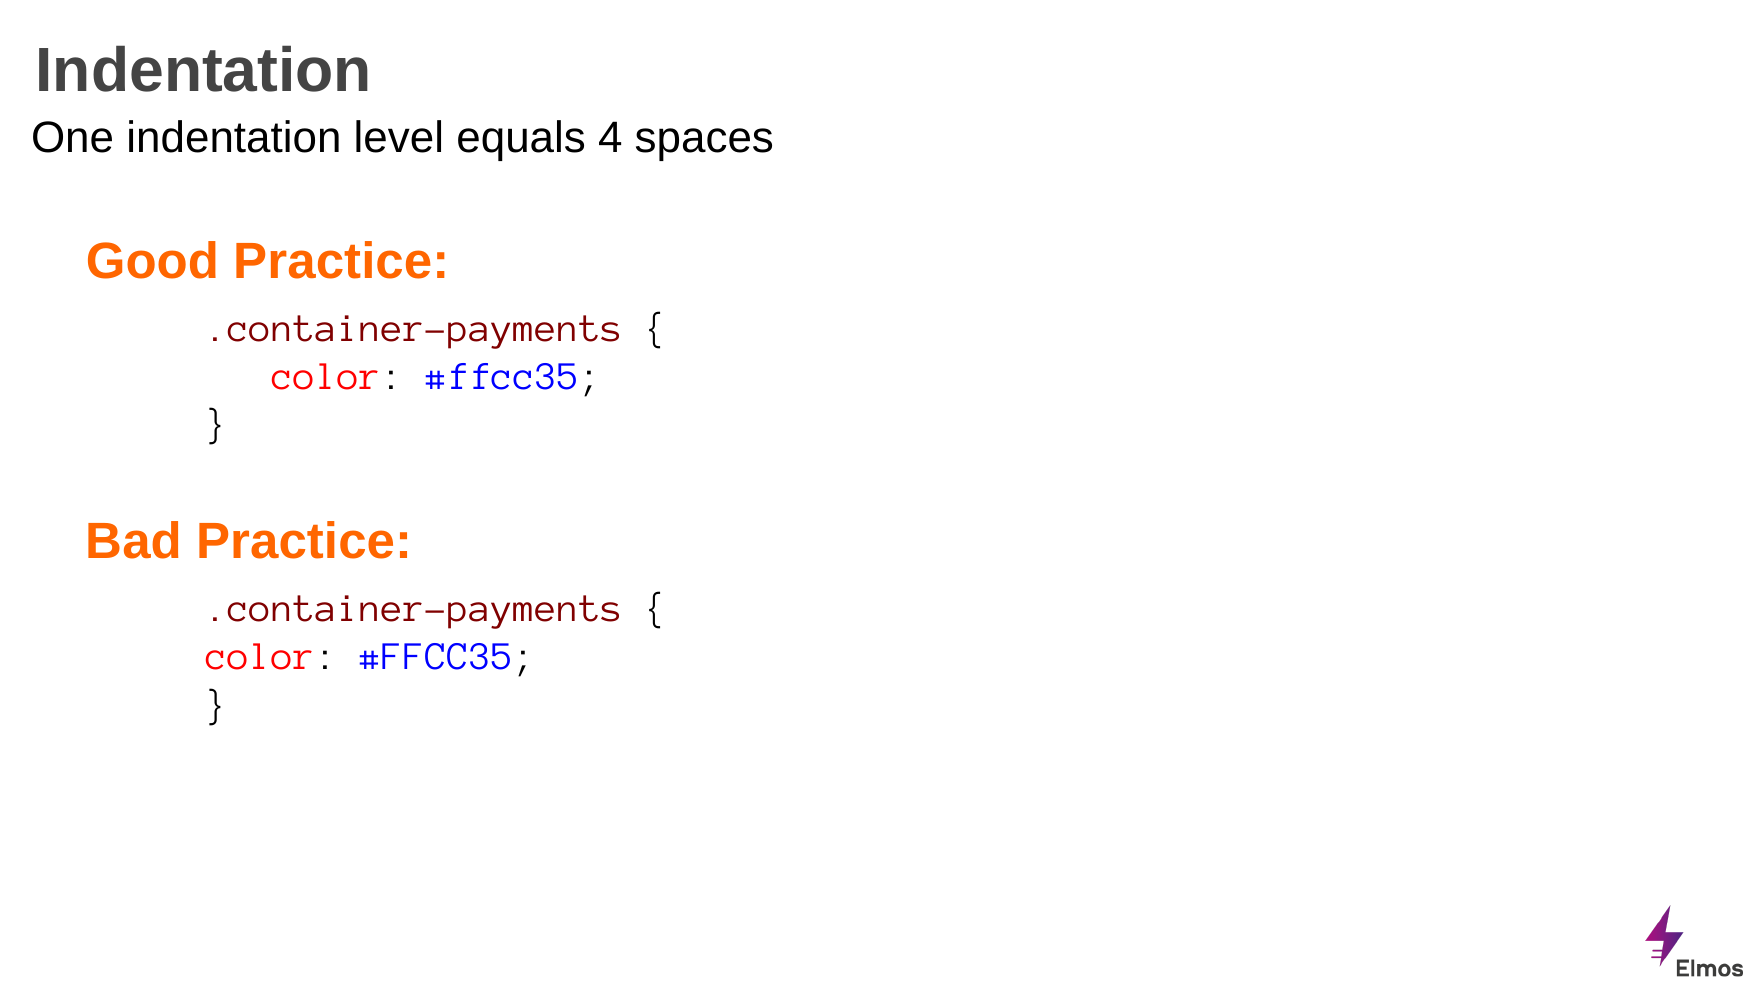

# Indentation
One indentation level equals 4 spaces
Good Practice:
.container-payments {
   color: #ffcc35;
}
Bad Practice:
.container-payments {
color: #FFCC35;
}